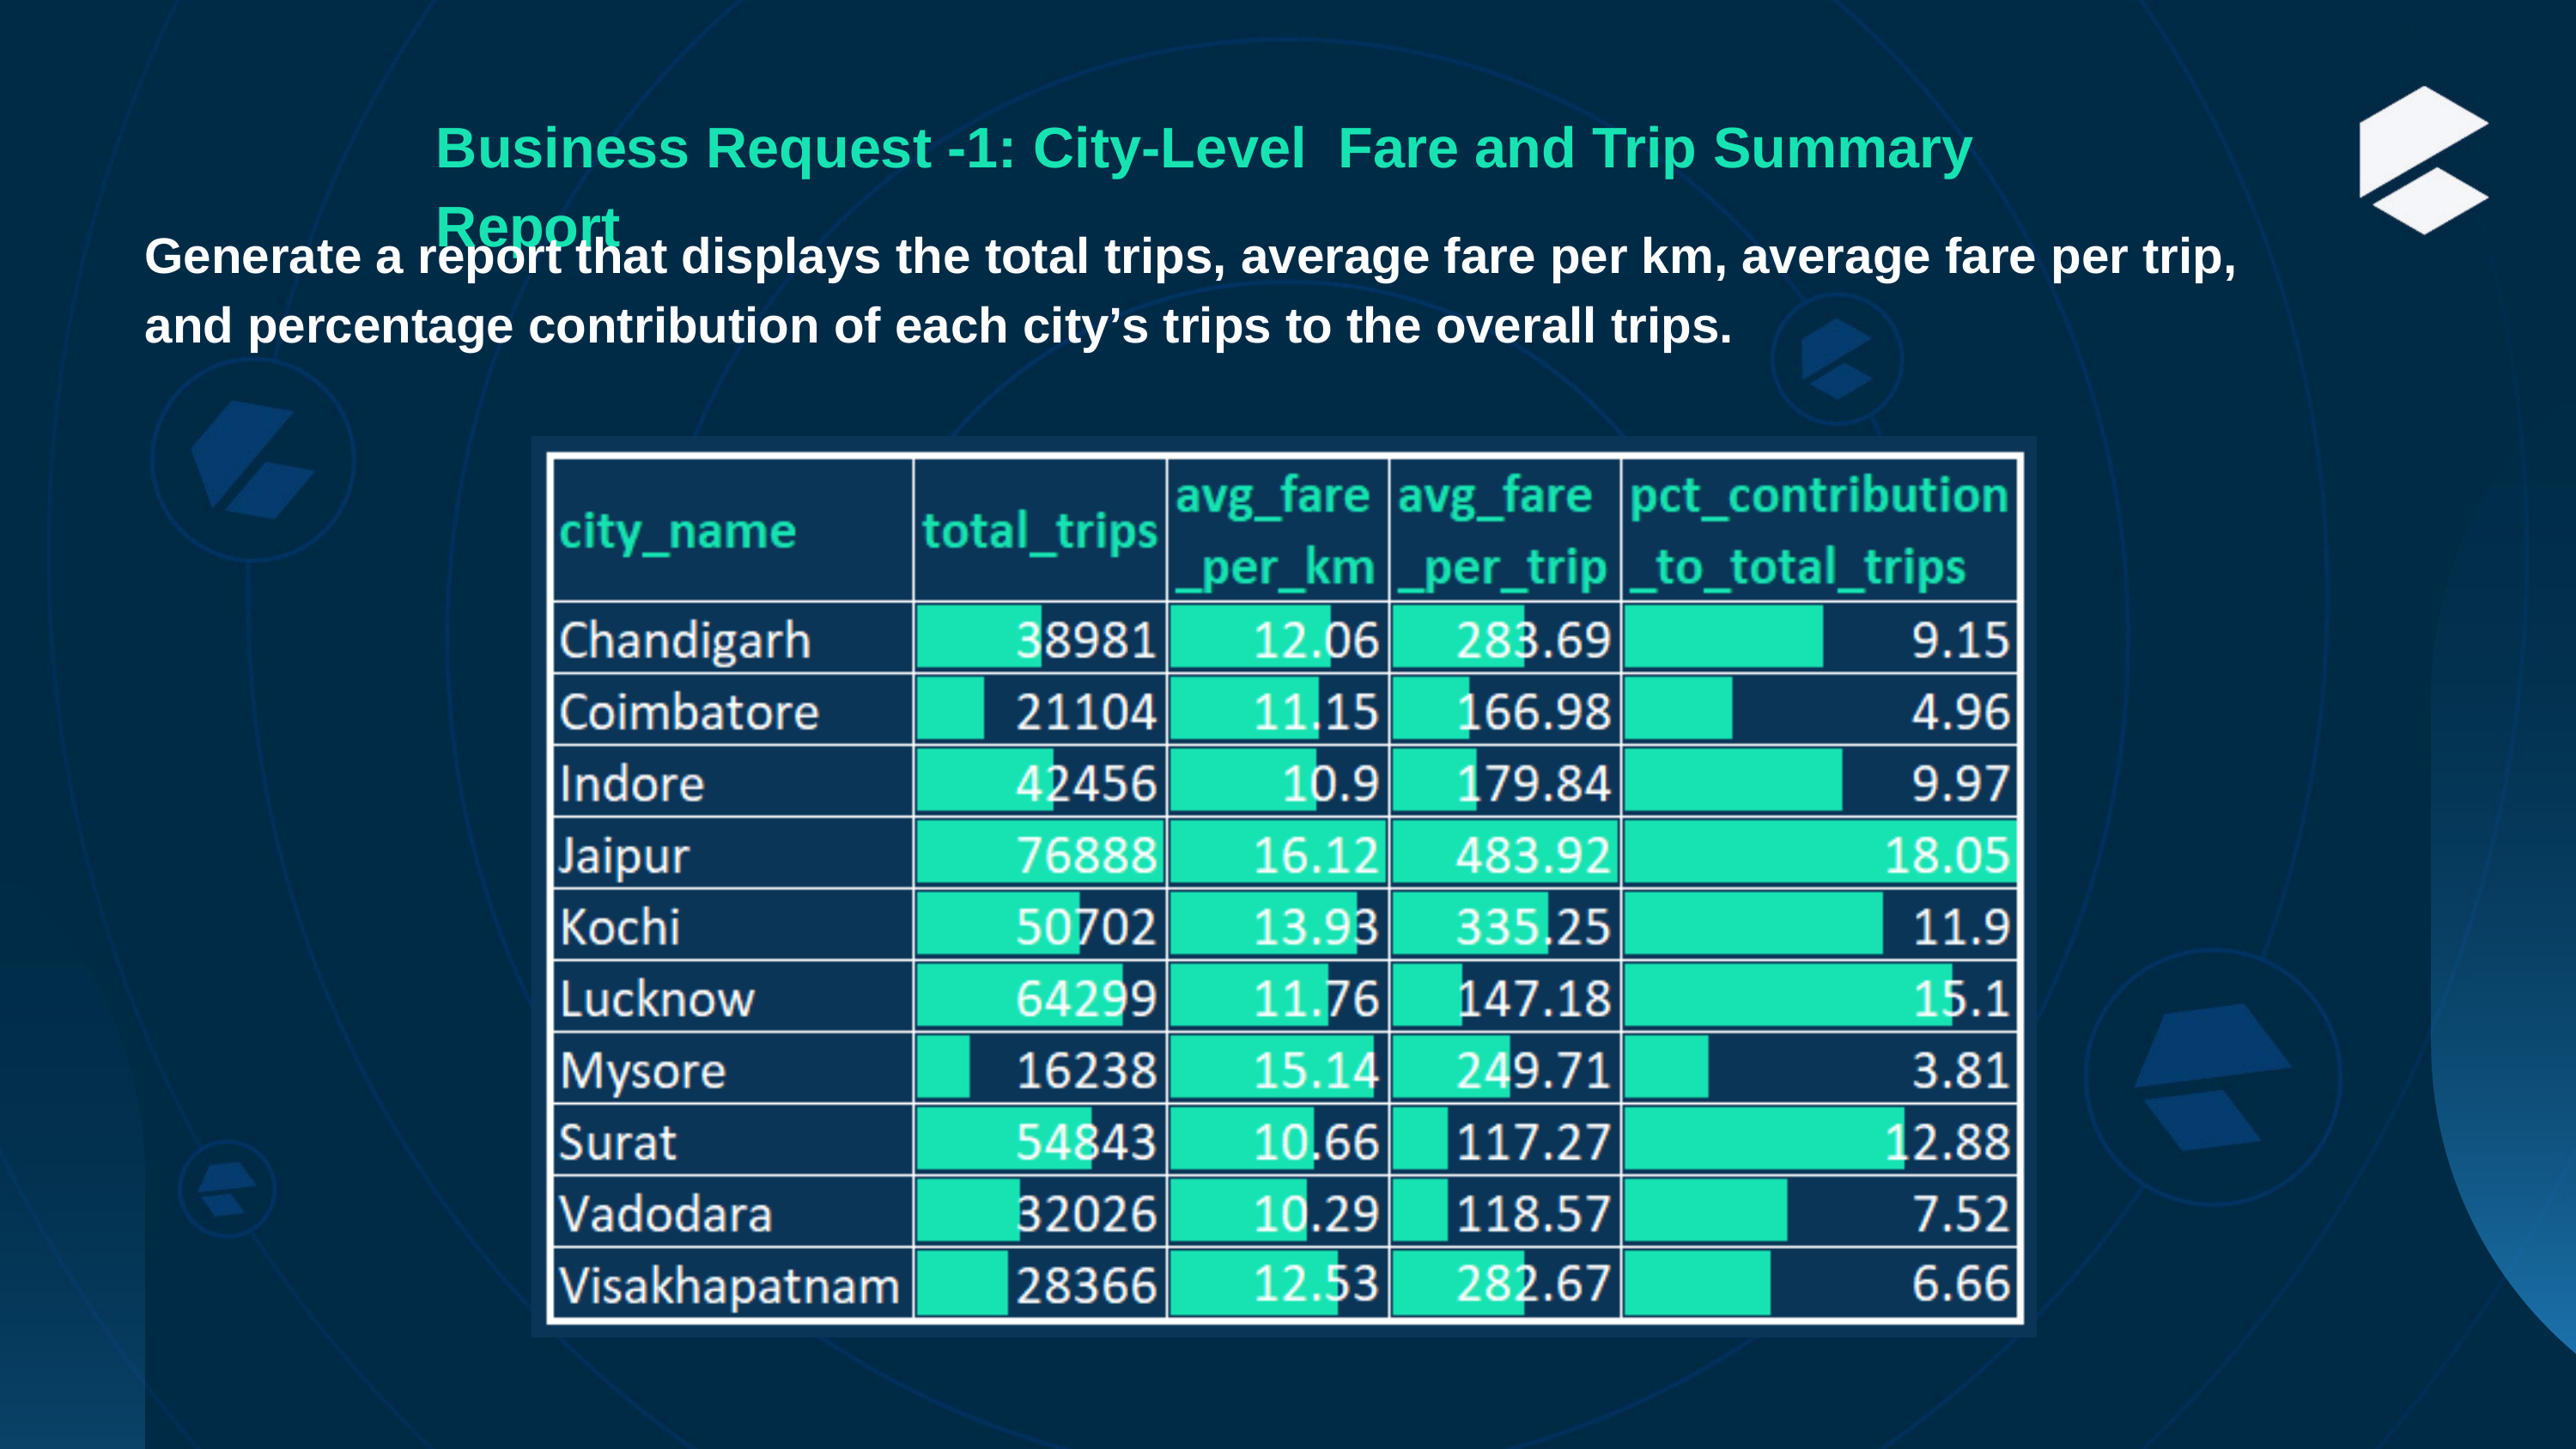

Business Request -1: City-Level  Fare and Trip Summary Report
Generate a report that displays the total trips, average fare per km, average fare per trip, and percentage contribution of each city’s trips to the overall trips.